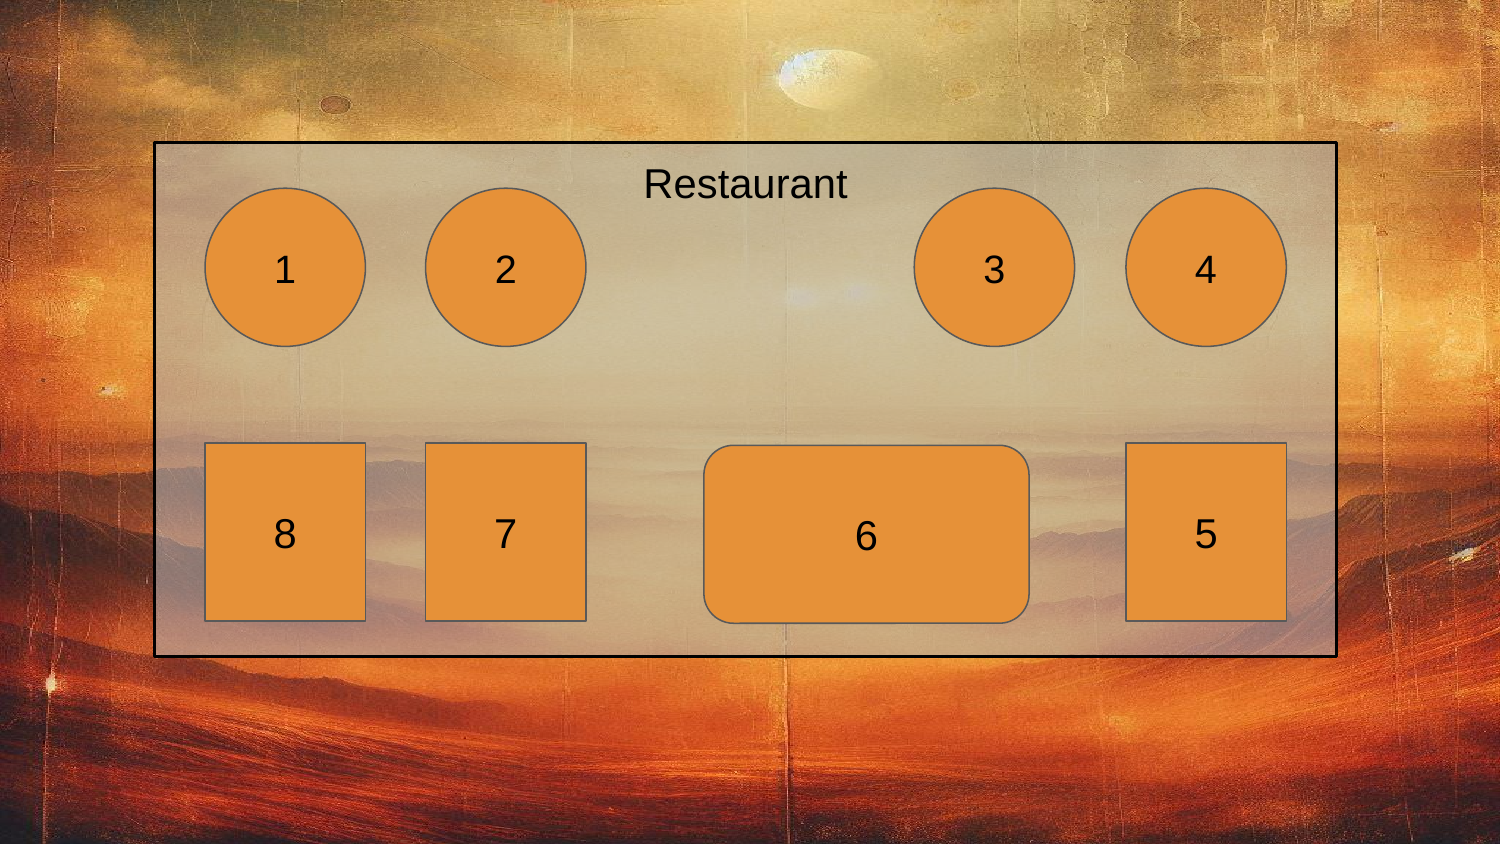

Restaurant
1
2
3
4
8
7
5
6